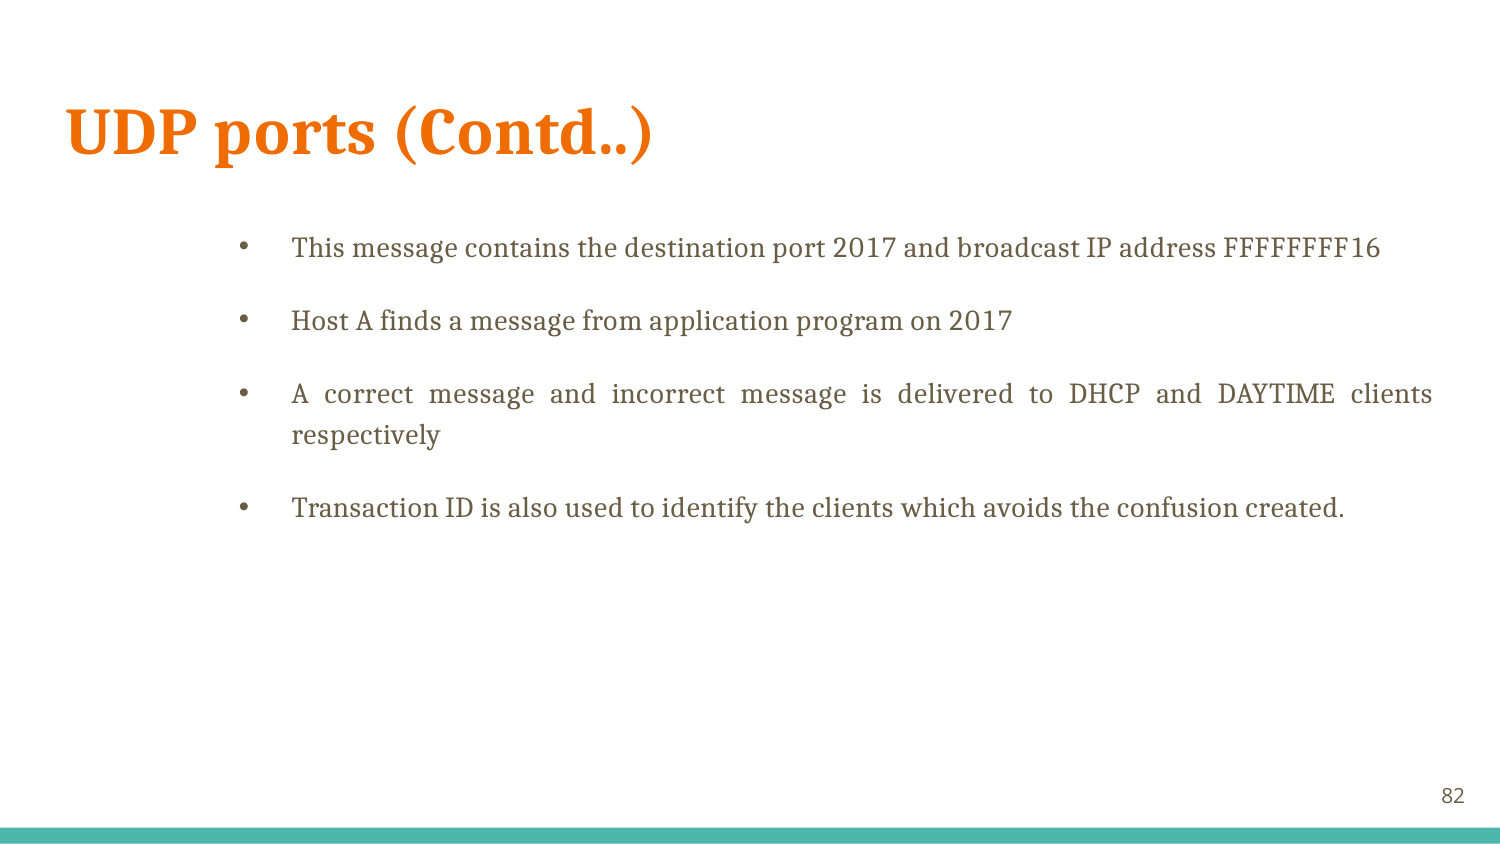

# UDP ports (Contd..)
This message contains the destination port 2017 and broadcast IP address FFFFFFFF16
Host A finds a message from application program on 2017
A correct message and incorrect message is delivered to DHCP and DAYTIME clients respectively
Transaction ID is also used to identify the clients which avoids the confusion created.

82